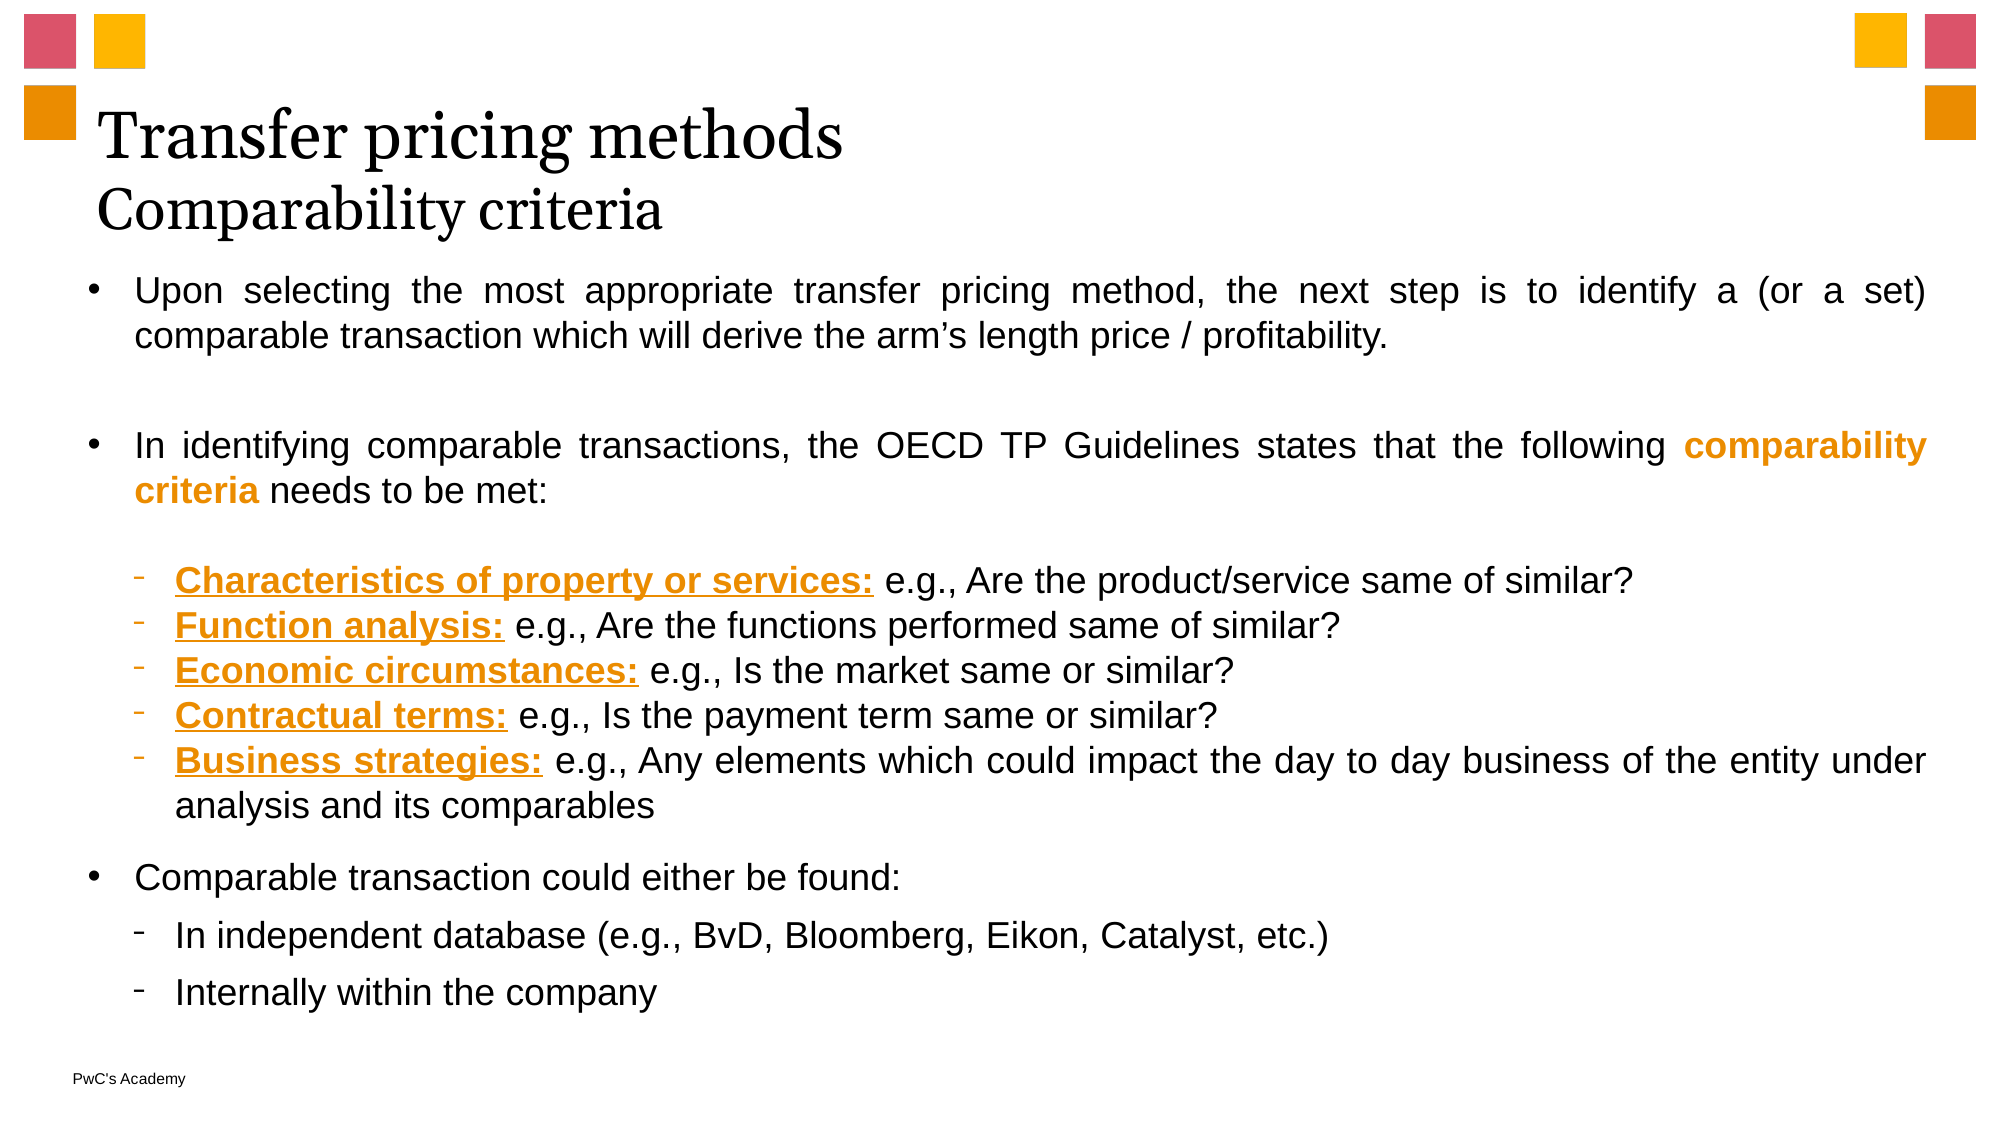

# Transfer pricing methods Comparability criteria
Upon selecting the most appropriate transfer pricing method, the next step is to identify a (or a set) comparable transaction which will derive the arm’s length price / profitability.

In identifying comparable transactions, the OECD TP Guidelines states that the following comparability criteria needs to be met:

Characteristics of property or services: e.g., Are the product/service same of similar?
Function analysis: e.g., Are the functions performed same of similar?
Economic circumstances: e.g., Is the market same or similar?
Contractual terms: e.g., Is the payment term same or similar?
Business strategies: e.g., Any elements which could impact the day to day business of the entity under analysis and its comparables

Comparable transaction could either be found:
In independent database (e.g., BvD, Bloomberg, Eikon, Catalyst, etc.)
Internally within the company